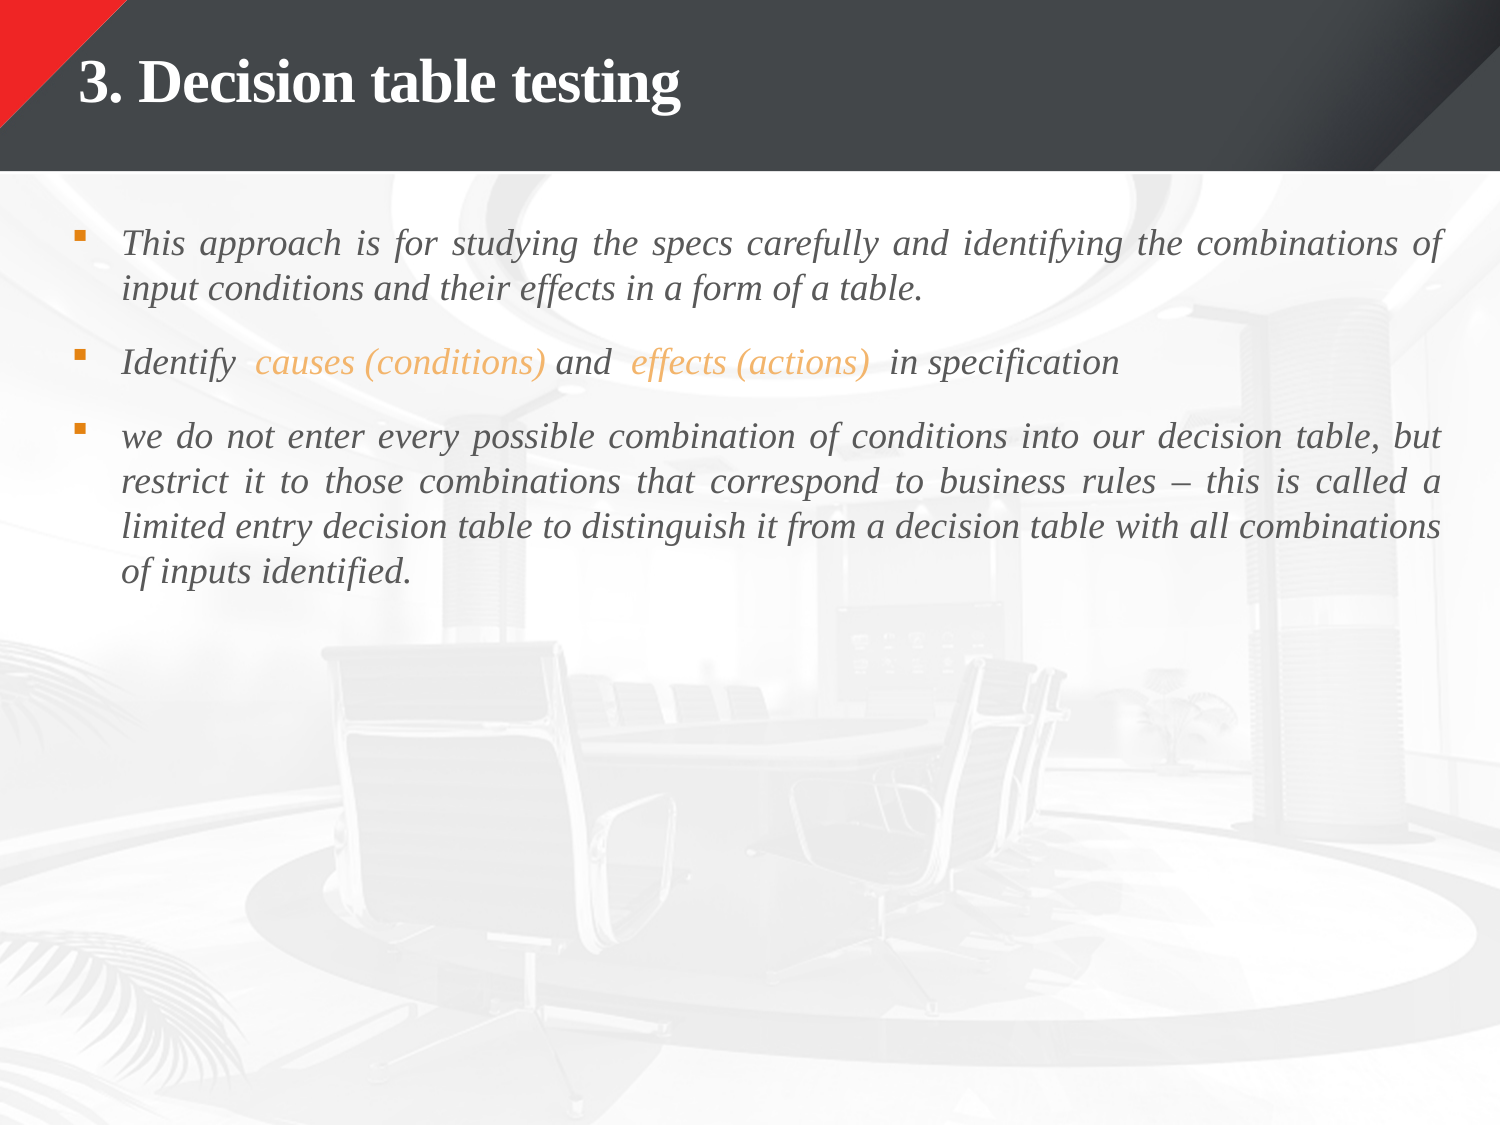

# 3. Decision table testing
This approach is for studying the specs carefully and identifying the combinations of input conditions and their effects in a form of a table.
Identify  causes (conditions) and  effects (actions)  in specification
we do not enter every possible combination of conditions into our decision table, but restrict it to those combinations that correspond to business rules – this is called a limited entry decision table to distinguish it from a decision table with all combinations of inputs identified.